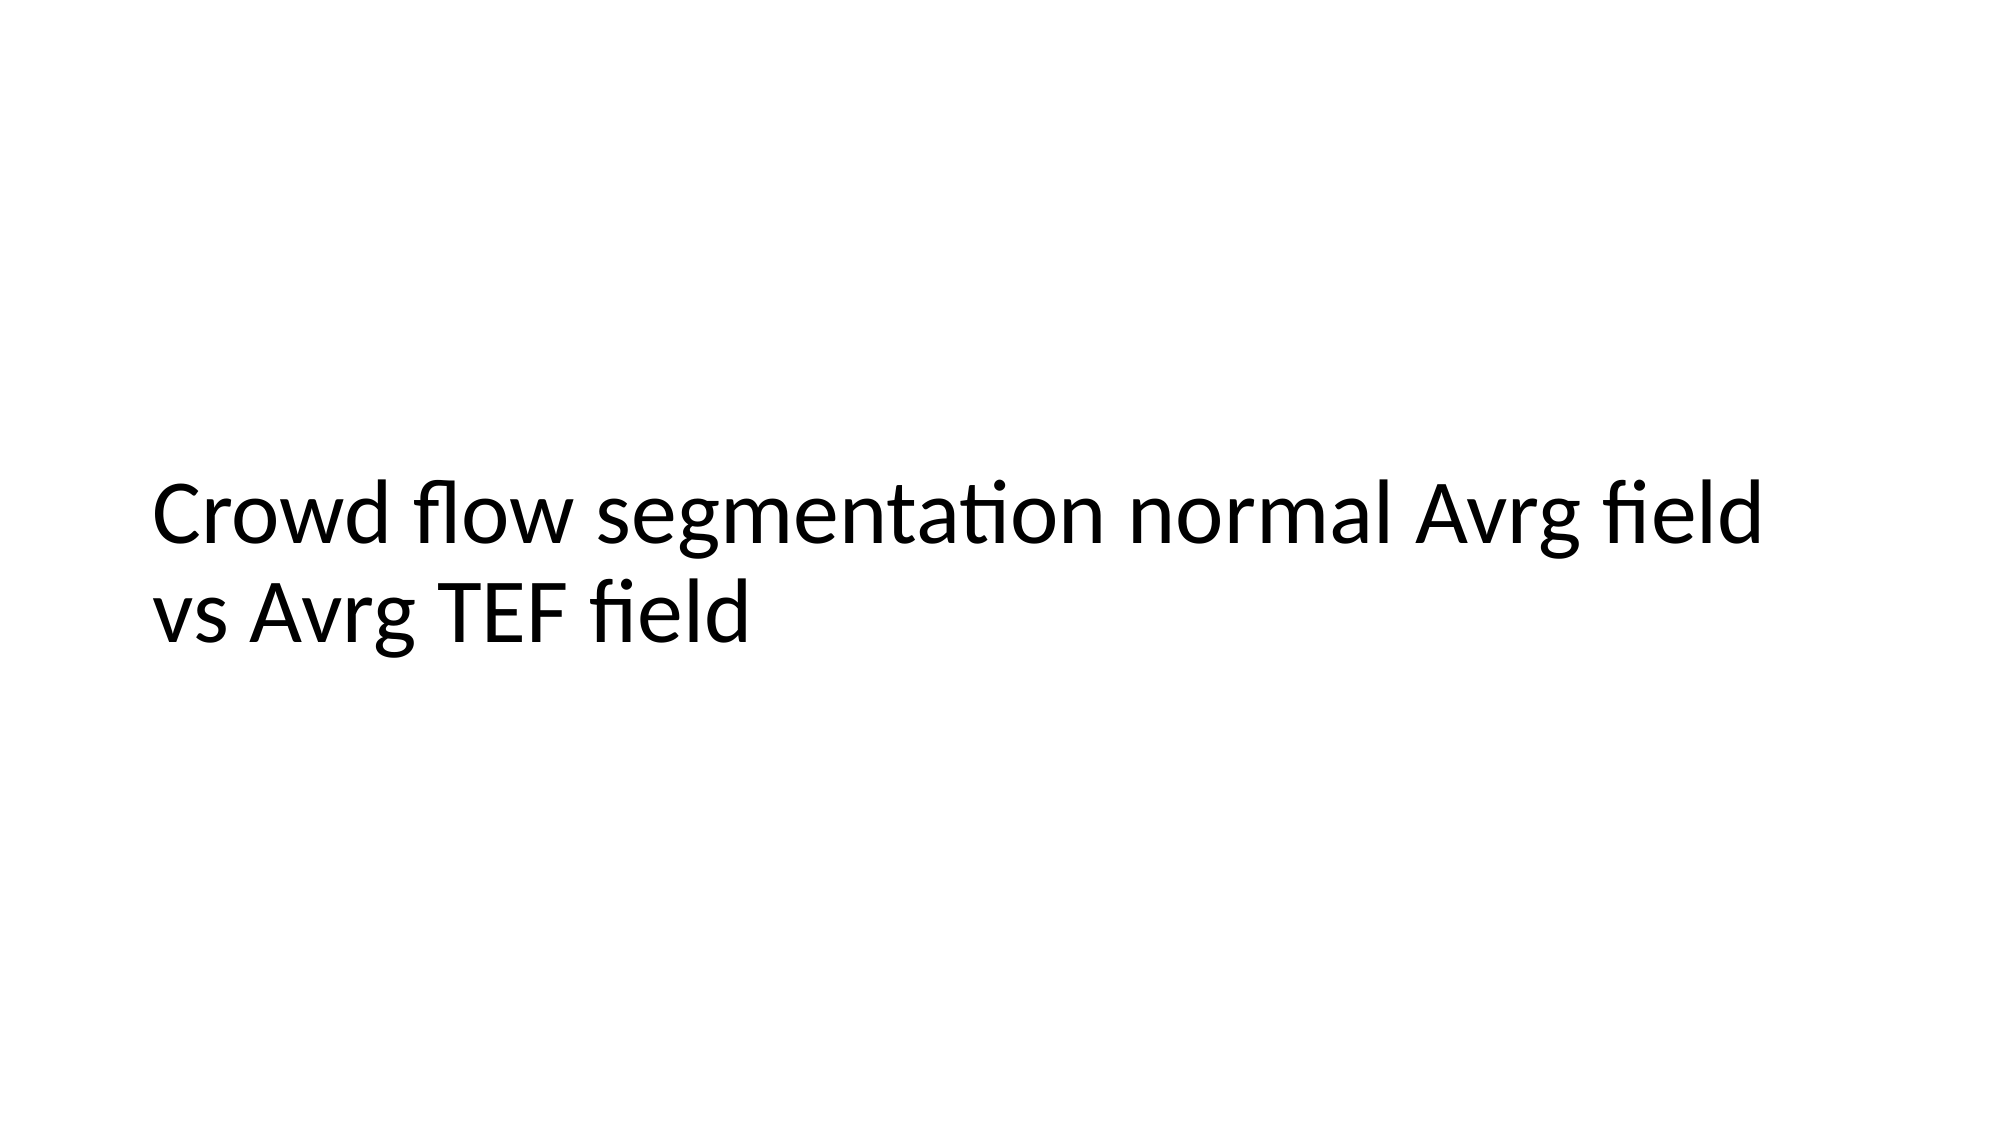

# Crowd flow segmentation normal Avrg field vs Avrg TEF field